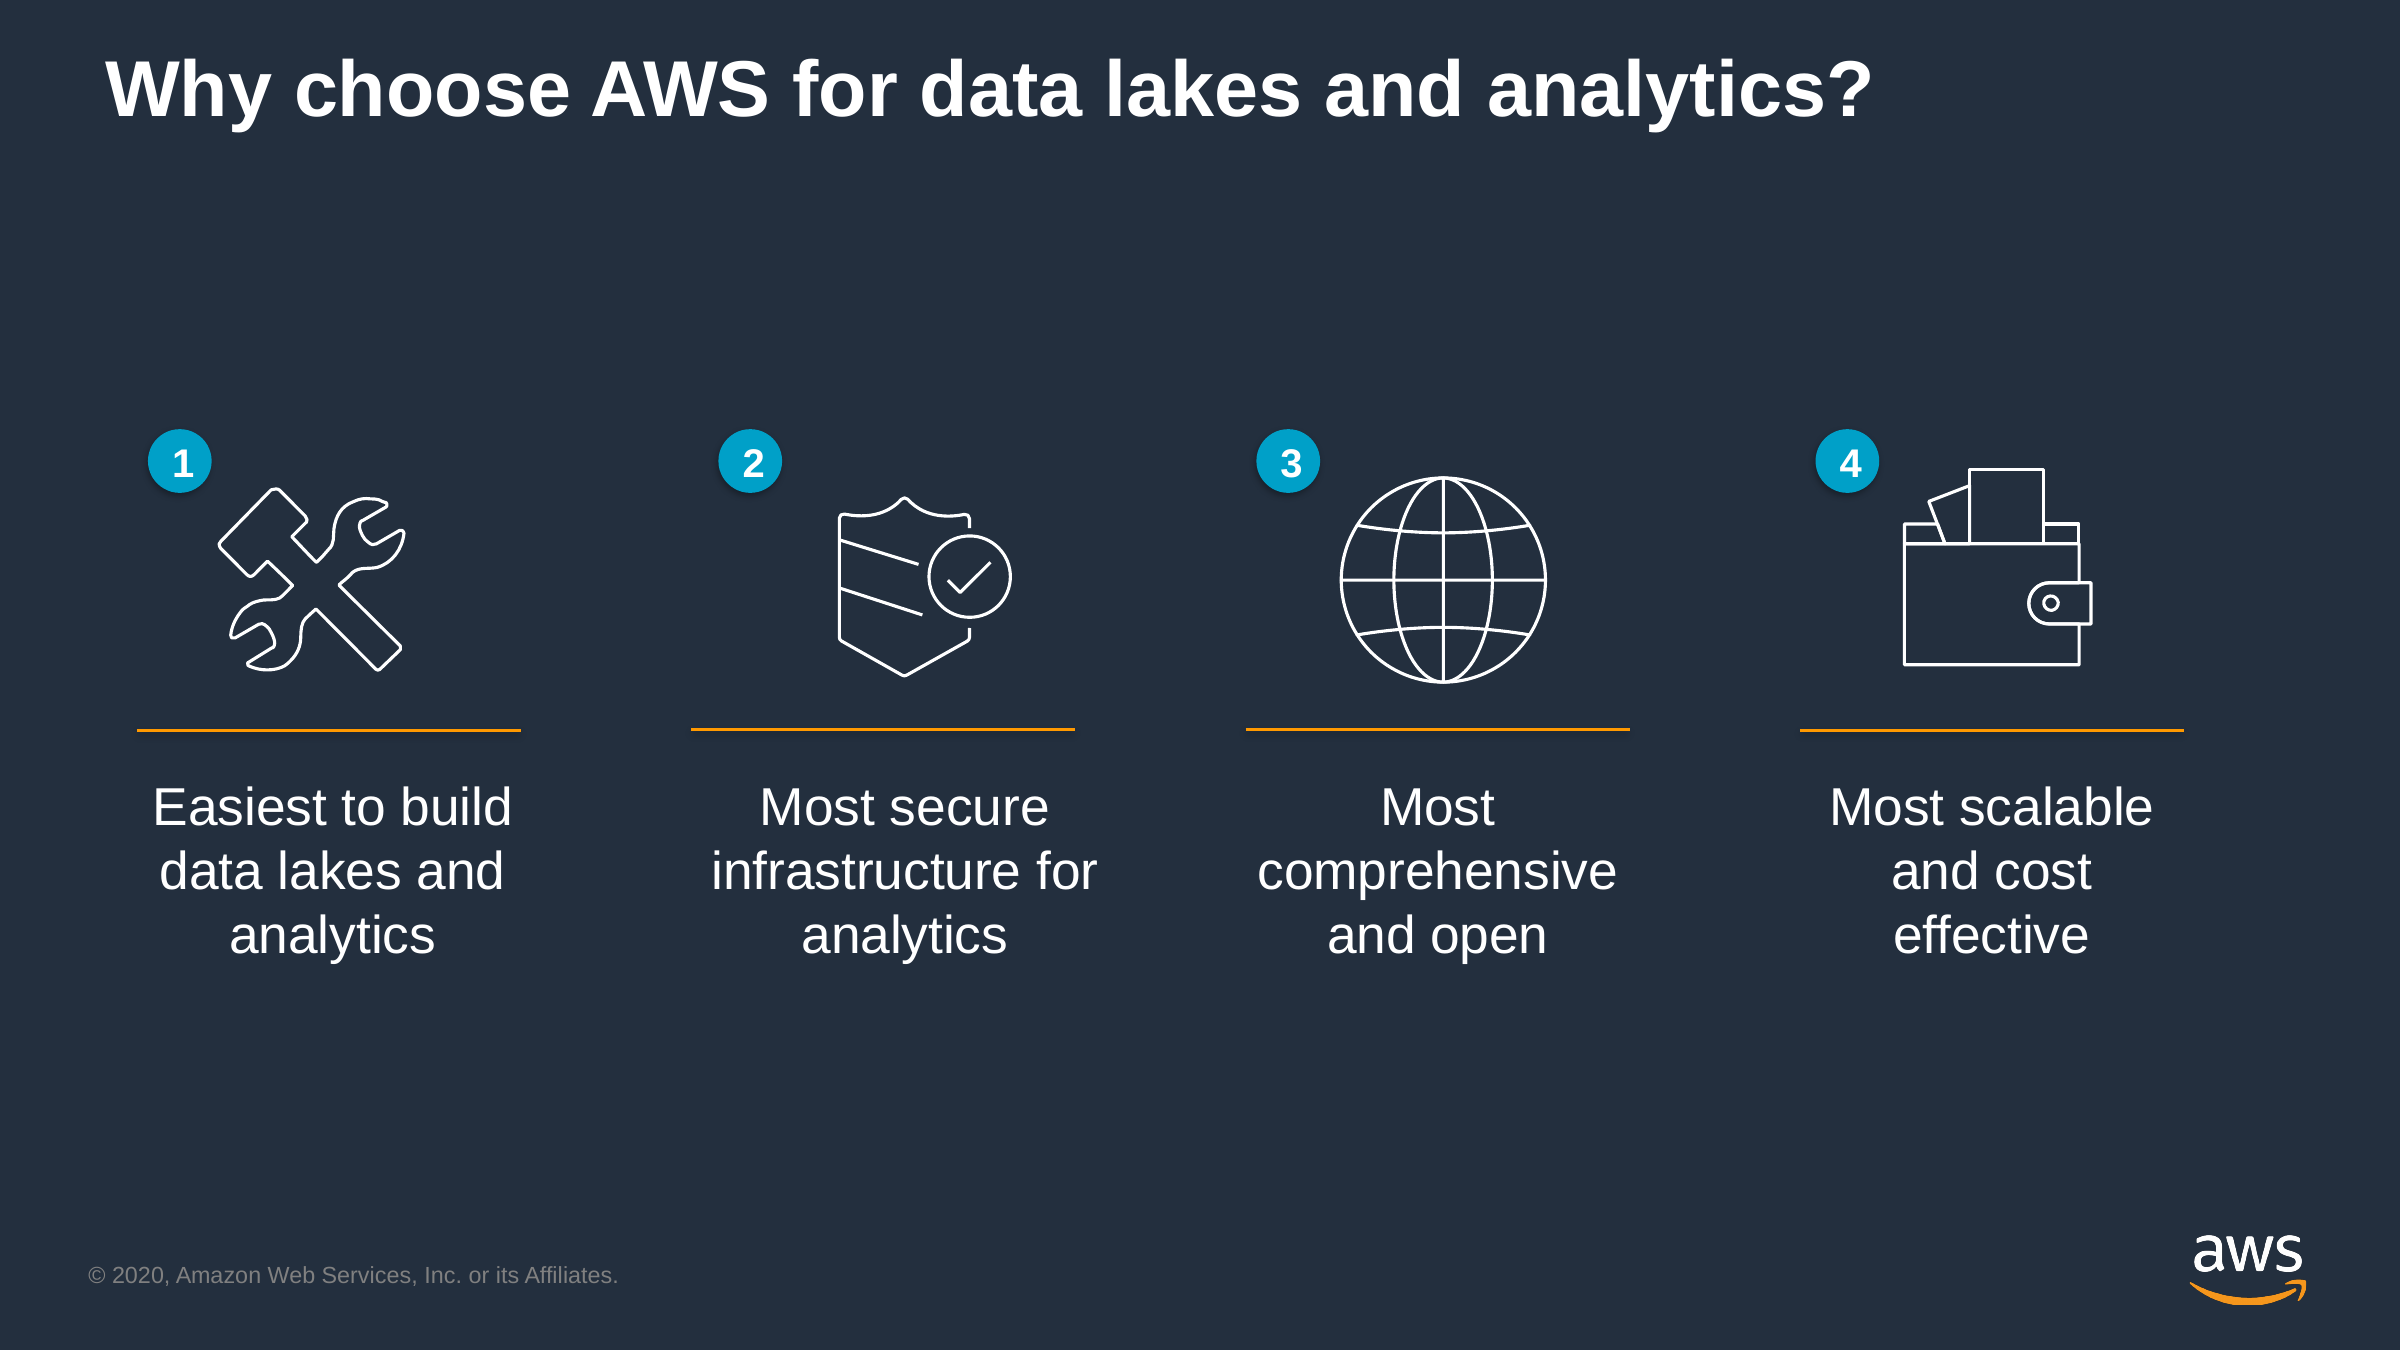

# Why choose AWS for data lakes and analytics?
1
2
3
4

Easiest to build data lakes and analytics

Most secure infrastructure for analytics
Most comprehensive and open
Most scalable and cost effective